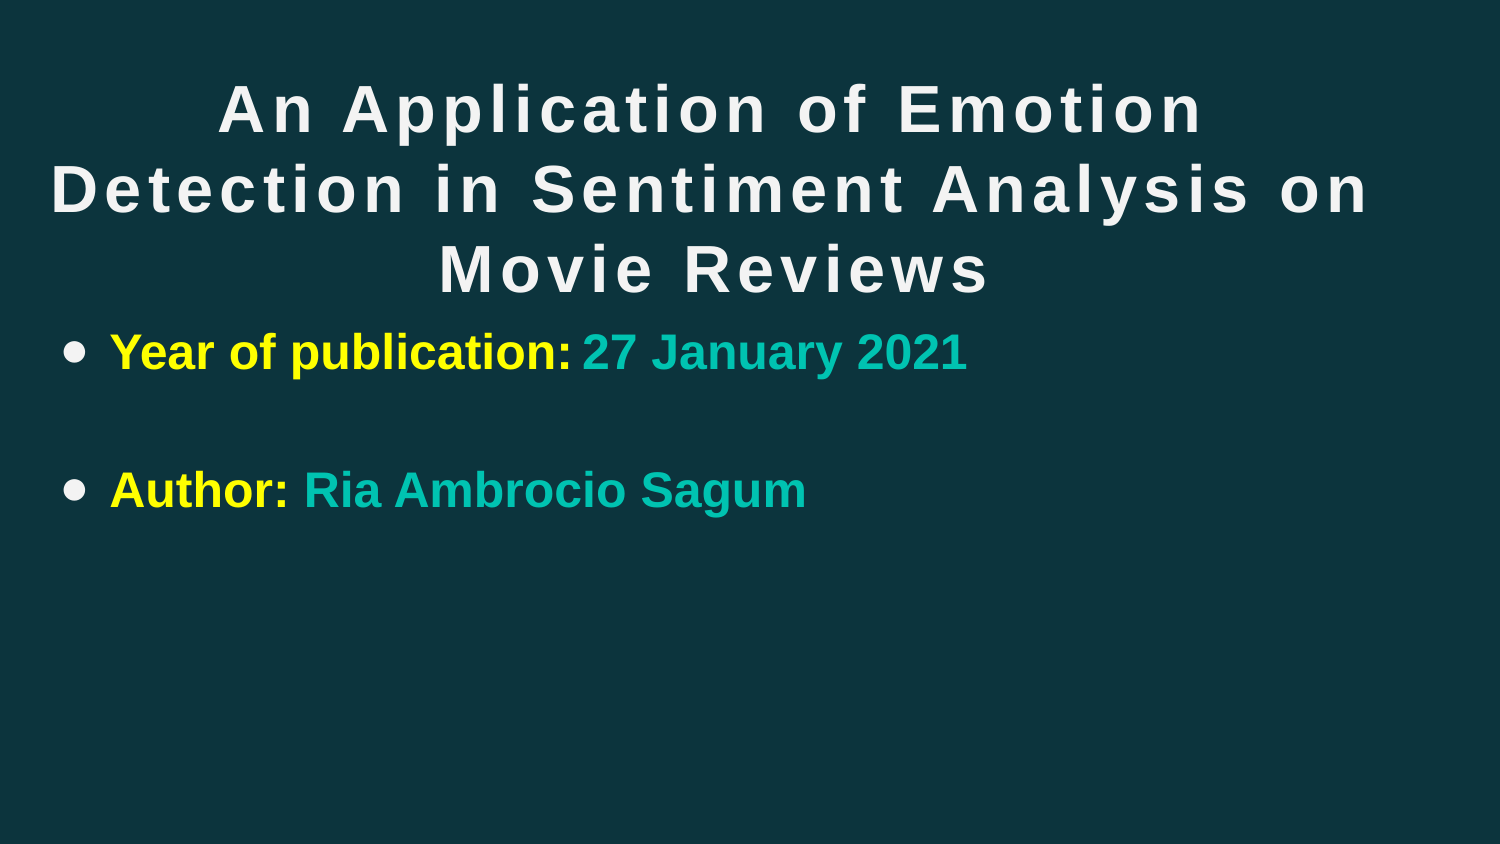

# An Application of Emotion Detection in Sentiment Analysis on Movie Reviews
Year of publication: 27 January 2021

Author: Ria Ambrocio Sagum